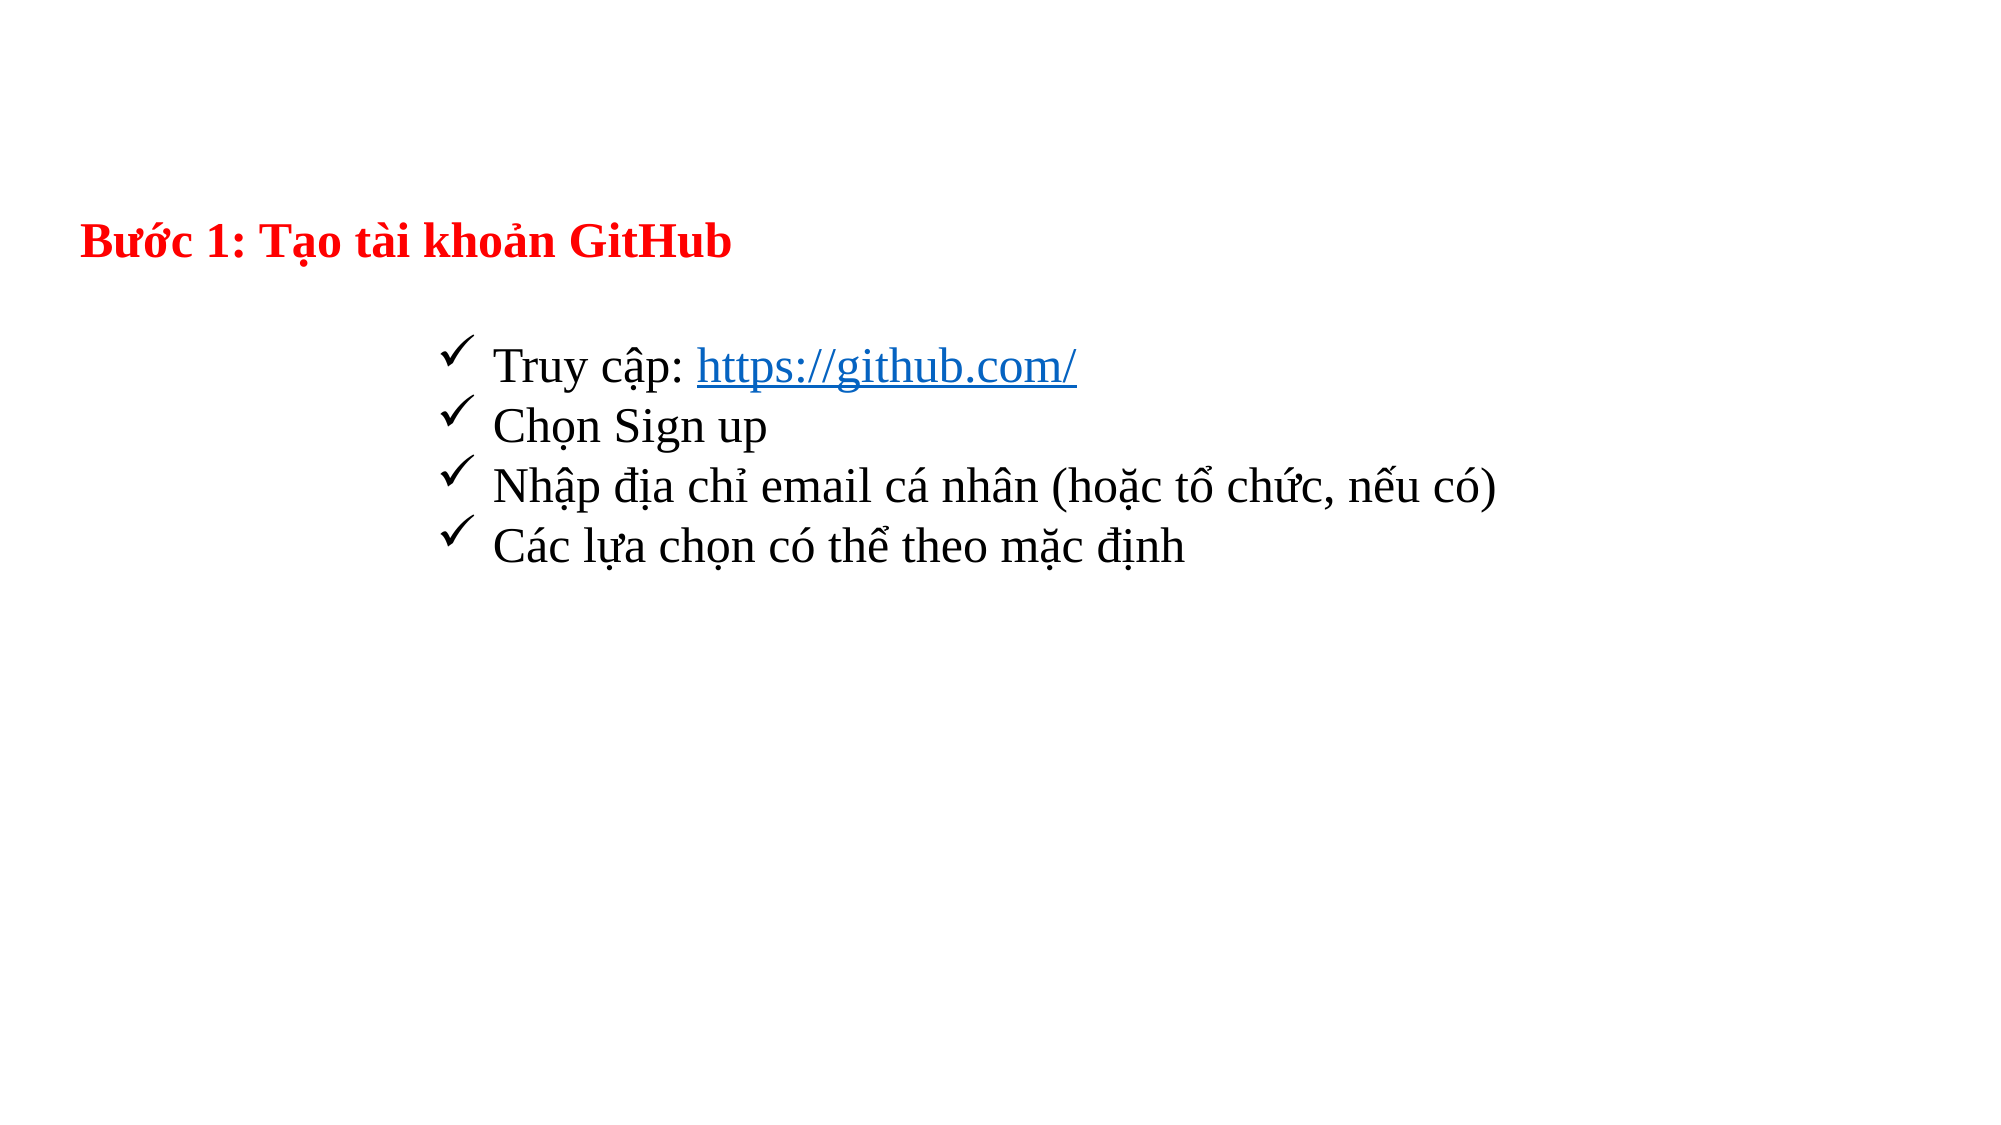

Bước 1: Tạo tài khoản GitHub
Truy cập: https://github.com/
Chọn Sign up
Nhập địa chỉ email cá nhân (hoặc tổ chức, nếu có)
Các lựa chọn có thể theo mặc định